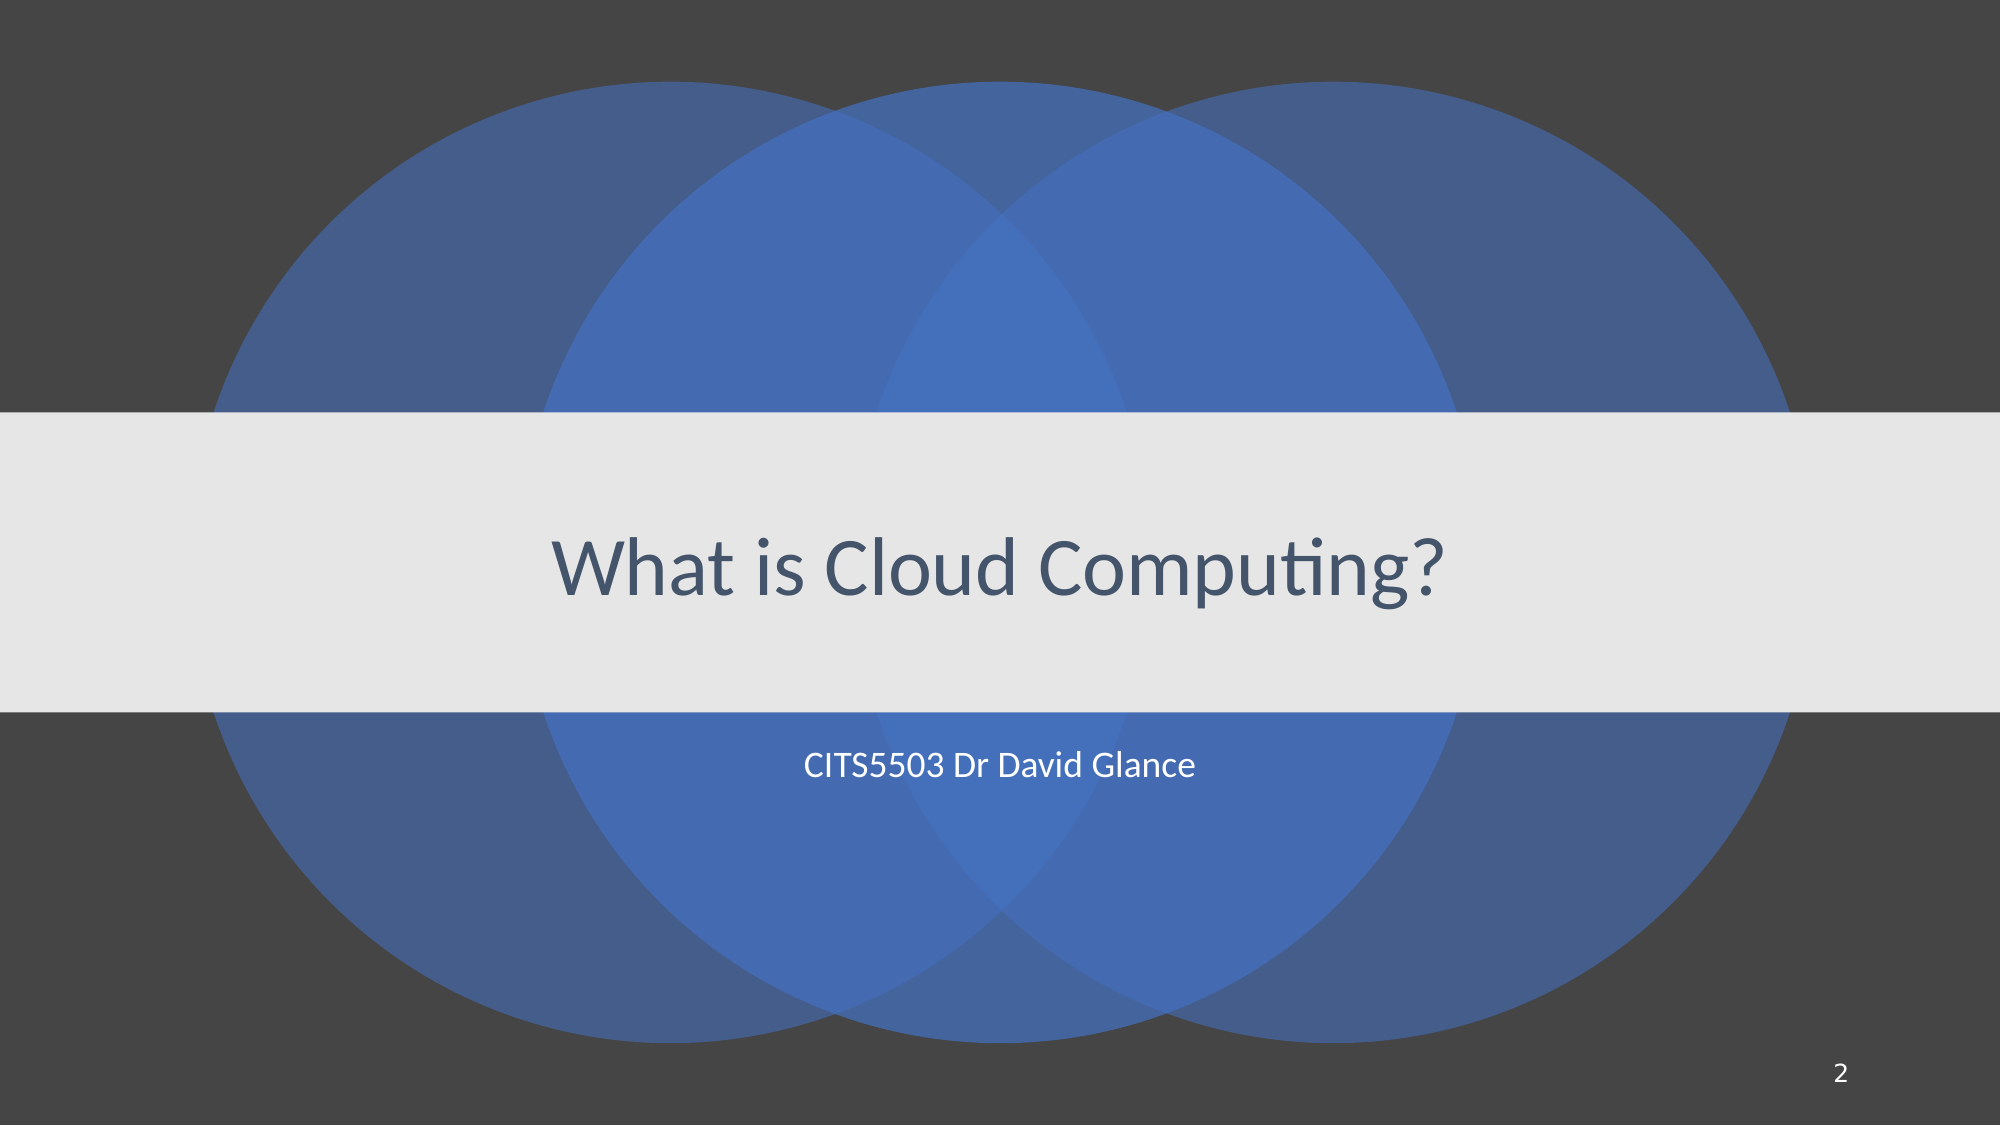

# What is Cloud Computing?
CITS5503 Dr David Glance

2